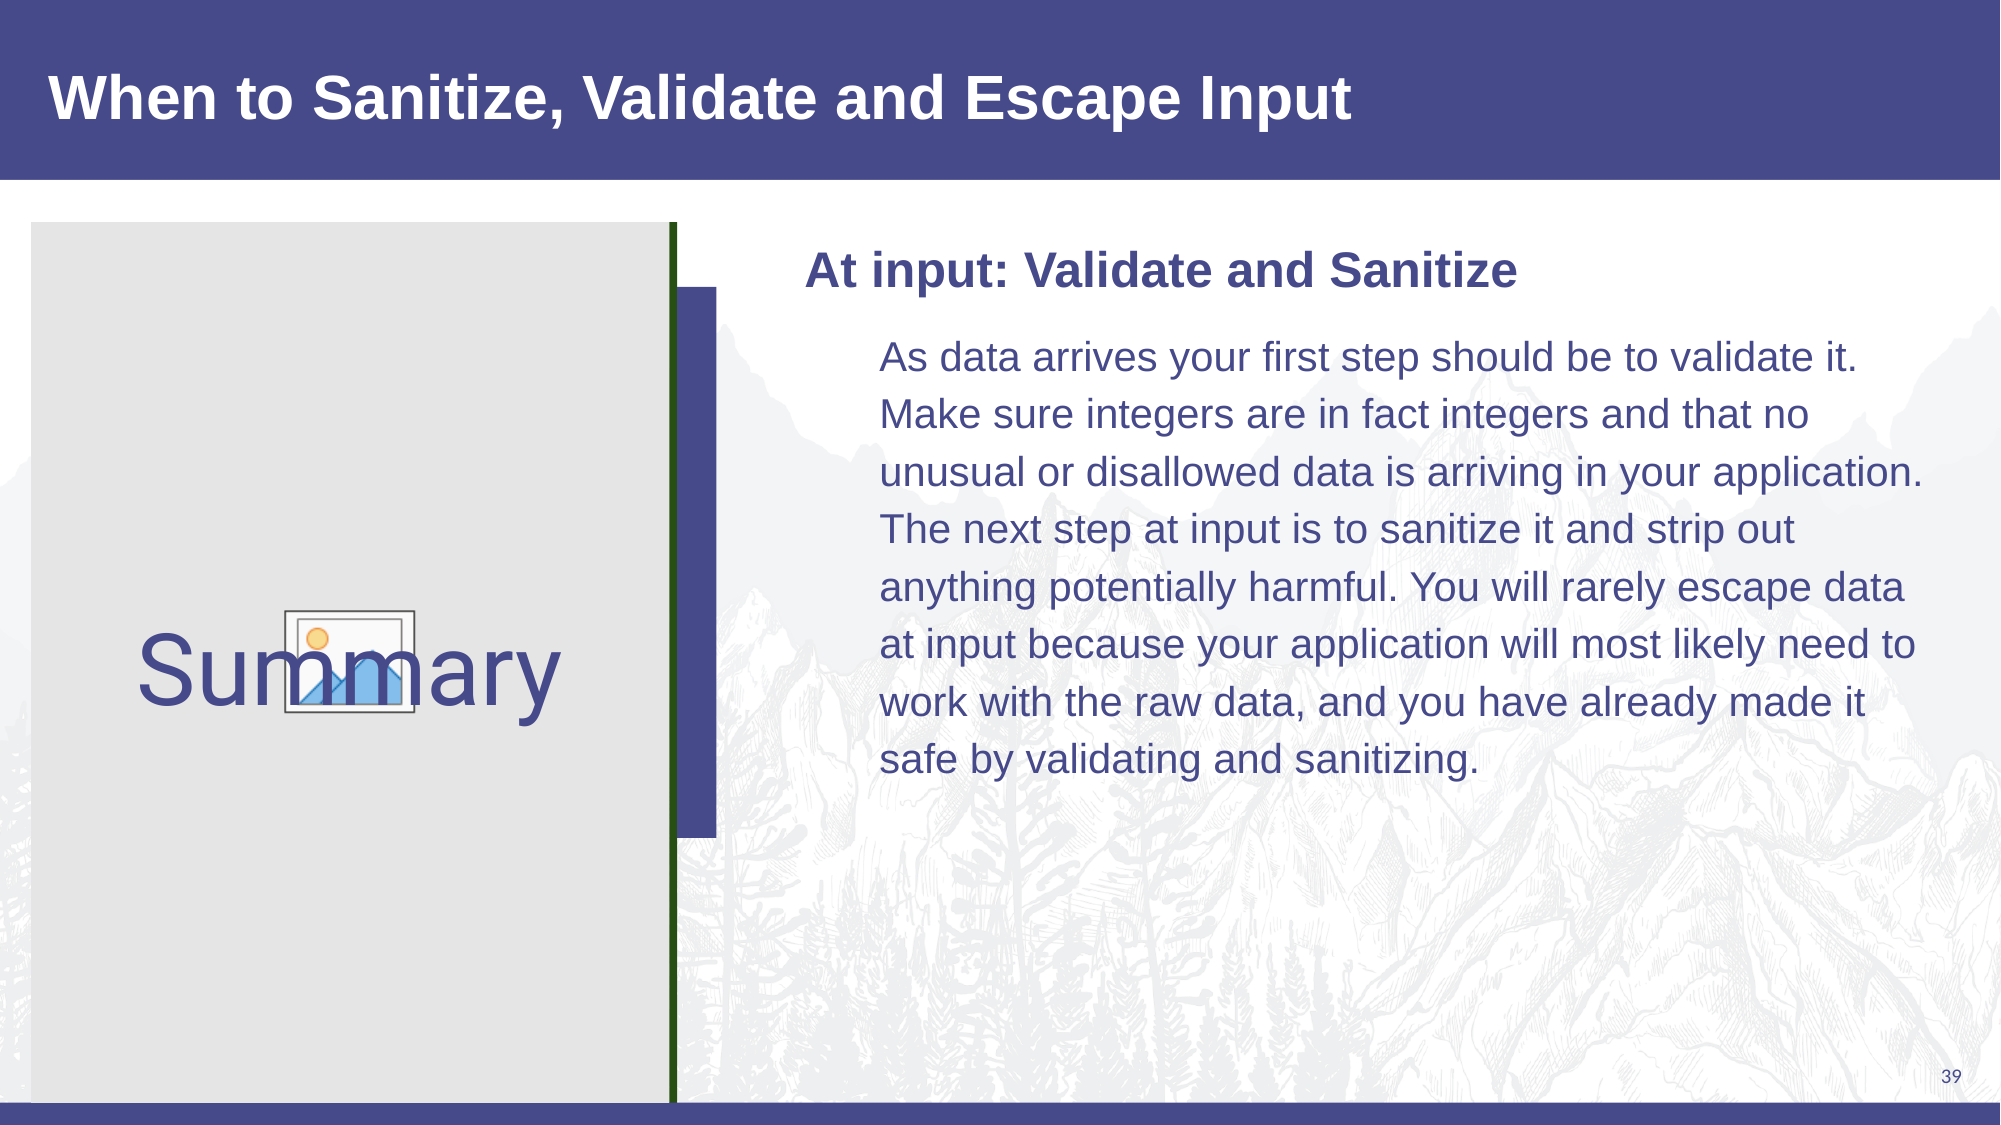

# When to Sanitize, Validate and Escape Input
At input: Validate and Sanitize
As data arrives your first step should be to validate it. Make sure integers are in fact integers and that no unusual or disallowed data is arriving in your application. The next step at input is to sanitize it and strip out anything potentially harmful. You will rarely escape data at input because your application will most likely need to work with the raw data, and you have already made it safe by validating and sanitizing.

Summary
39